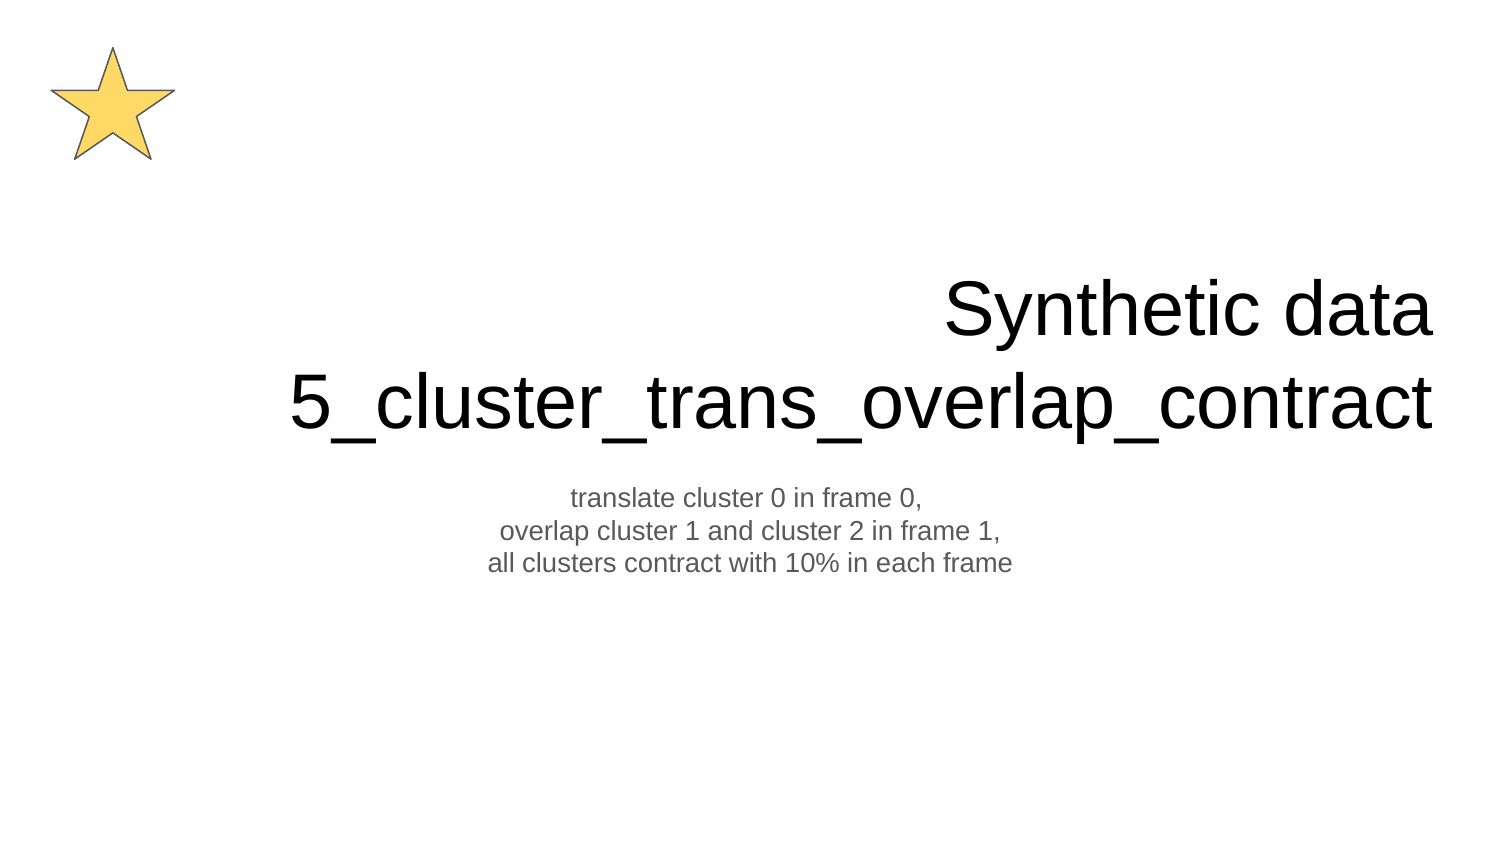

# Synthetic data
5_cluster_trans_overlap_contract
translate cluster 0 in frame 0,
overlap cluster 1 and cluster 2 in frame 1,
all clusters contract with 10% in each frame